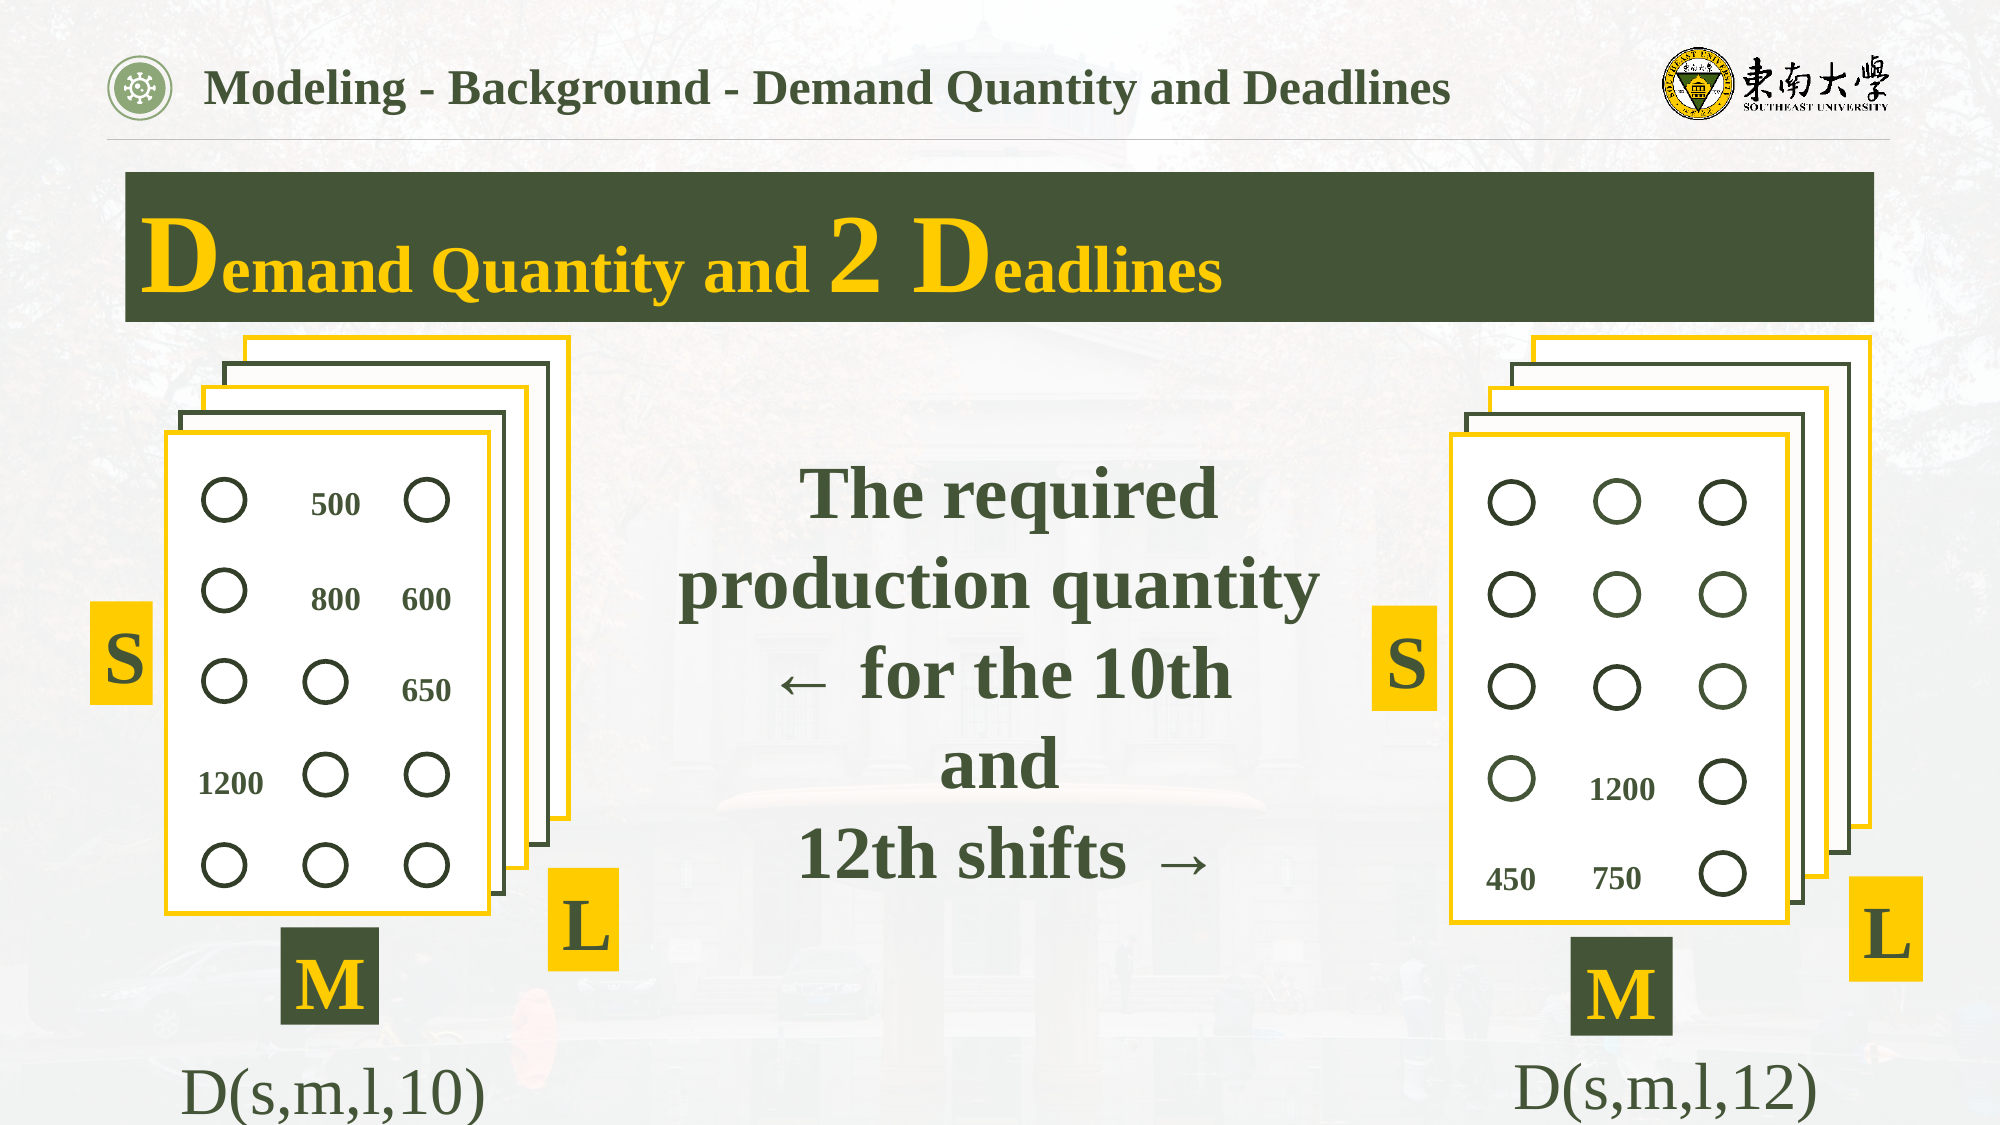

Modeling - Background - Demand Quantity and Deadlines

Demand Quantity and 2 Deadlines

500

800
600
S

650
1200

L
M

S

1200

750
450

L
M
The required production quantity
← for the 10th
and
12th shifts →
D(s,m,l,12)
D(s,m,l,10)